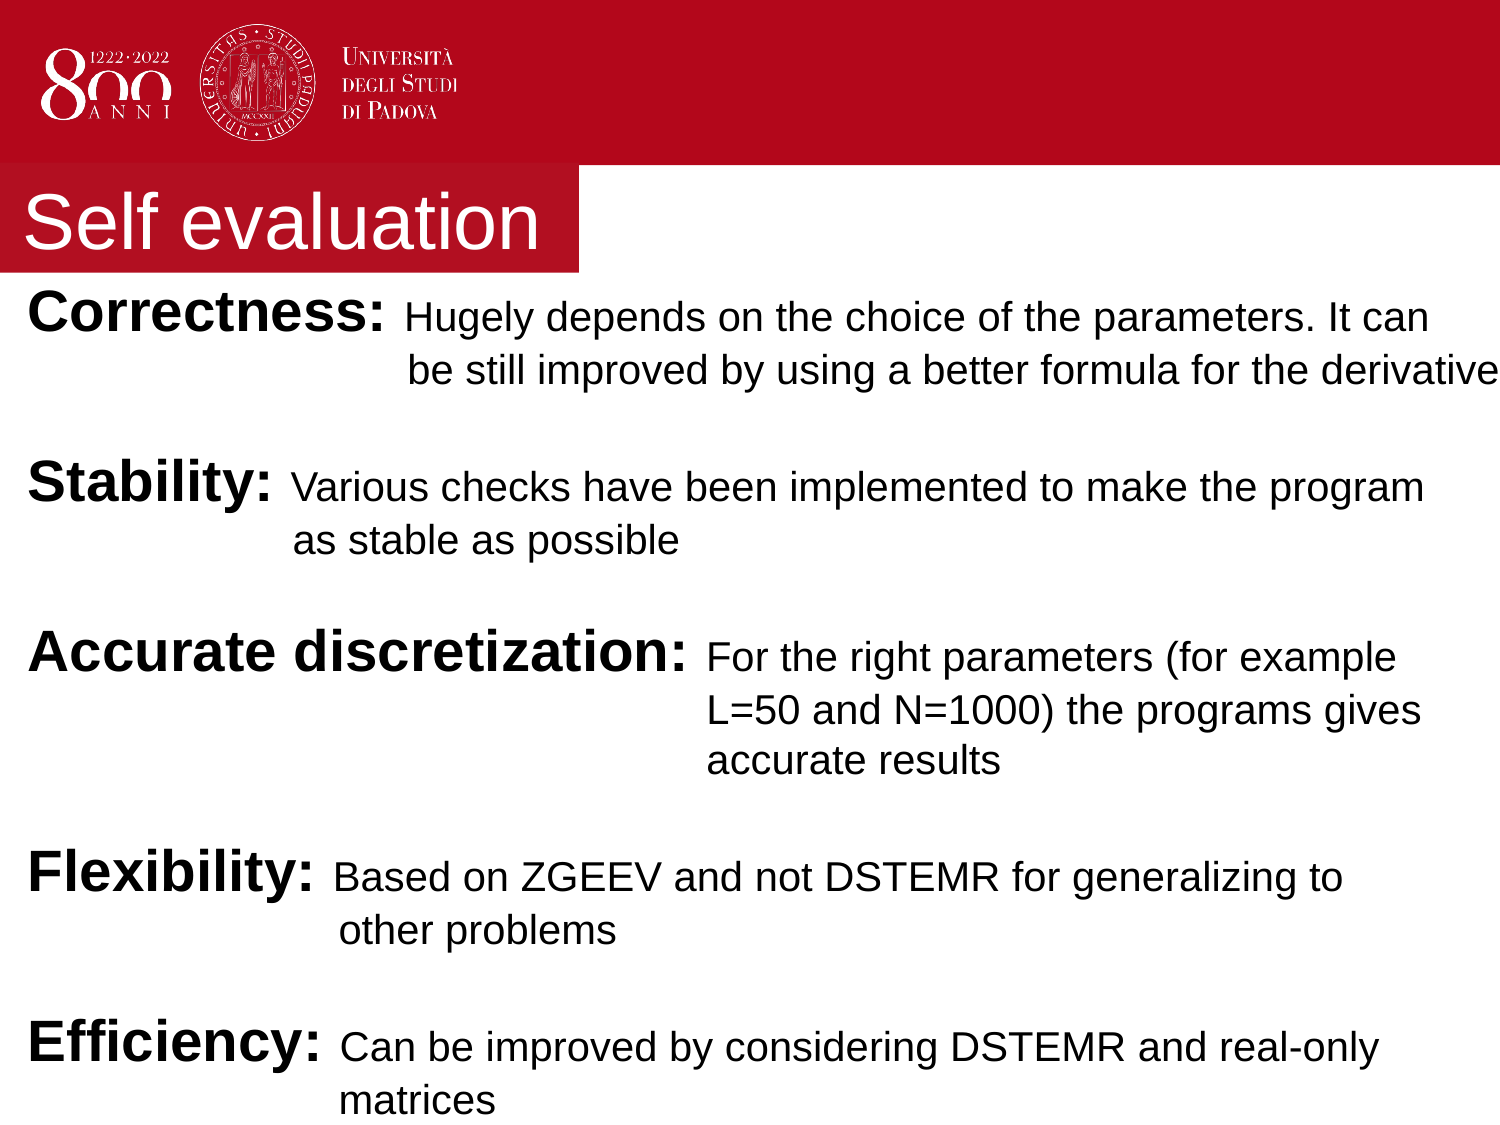

Self evaluation
Correctness: Hugely depends on the choice of the parameters. It can
                                 be still improved by using a better formula for the derivative

Stability: Various checks have been implemented to make the program
                       as stable as possible

Accurate discretization: For the right parameters (for example
                                                           L=50 and N=1000) the programs gives
                                                           accurate results

Flexibility: Based on ZGEEV and not DSTEMR for generalizing to
                           other problems

Efficiency: Can be improved by considering DSTEMR and real-only
                           matrices